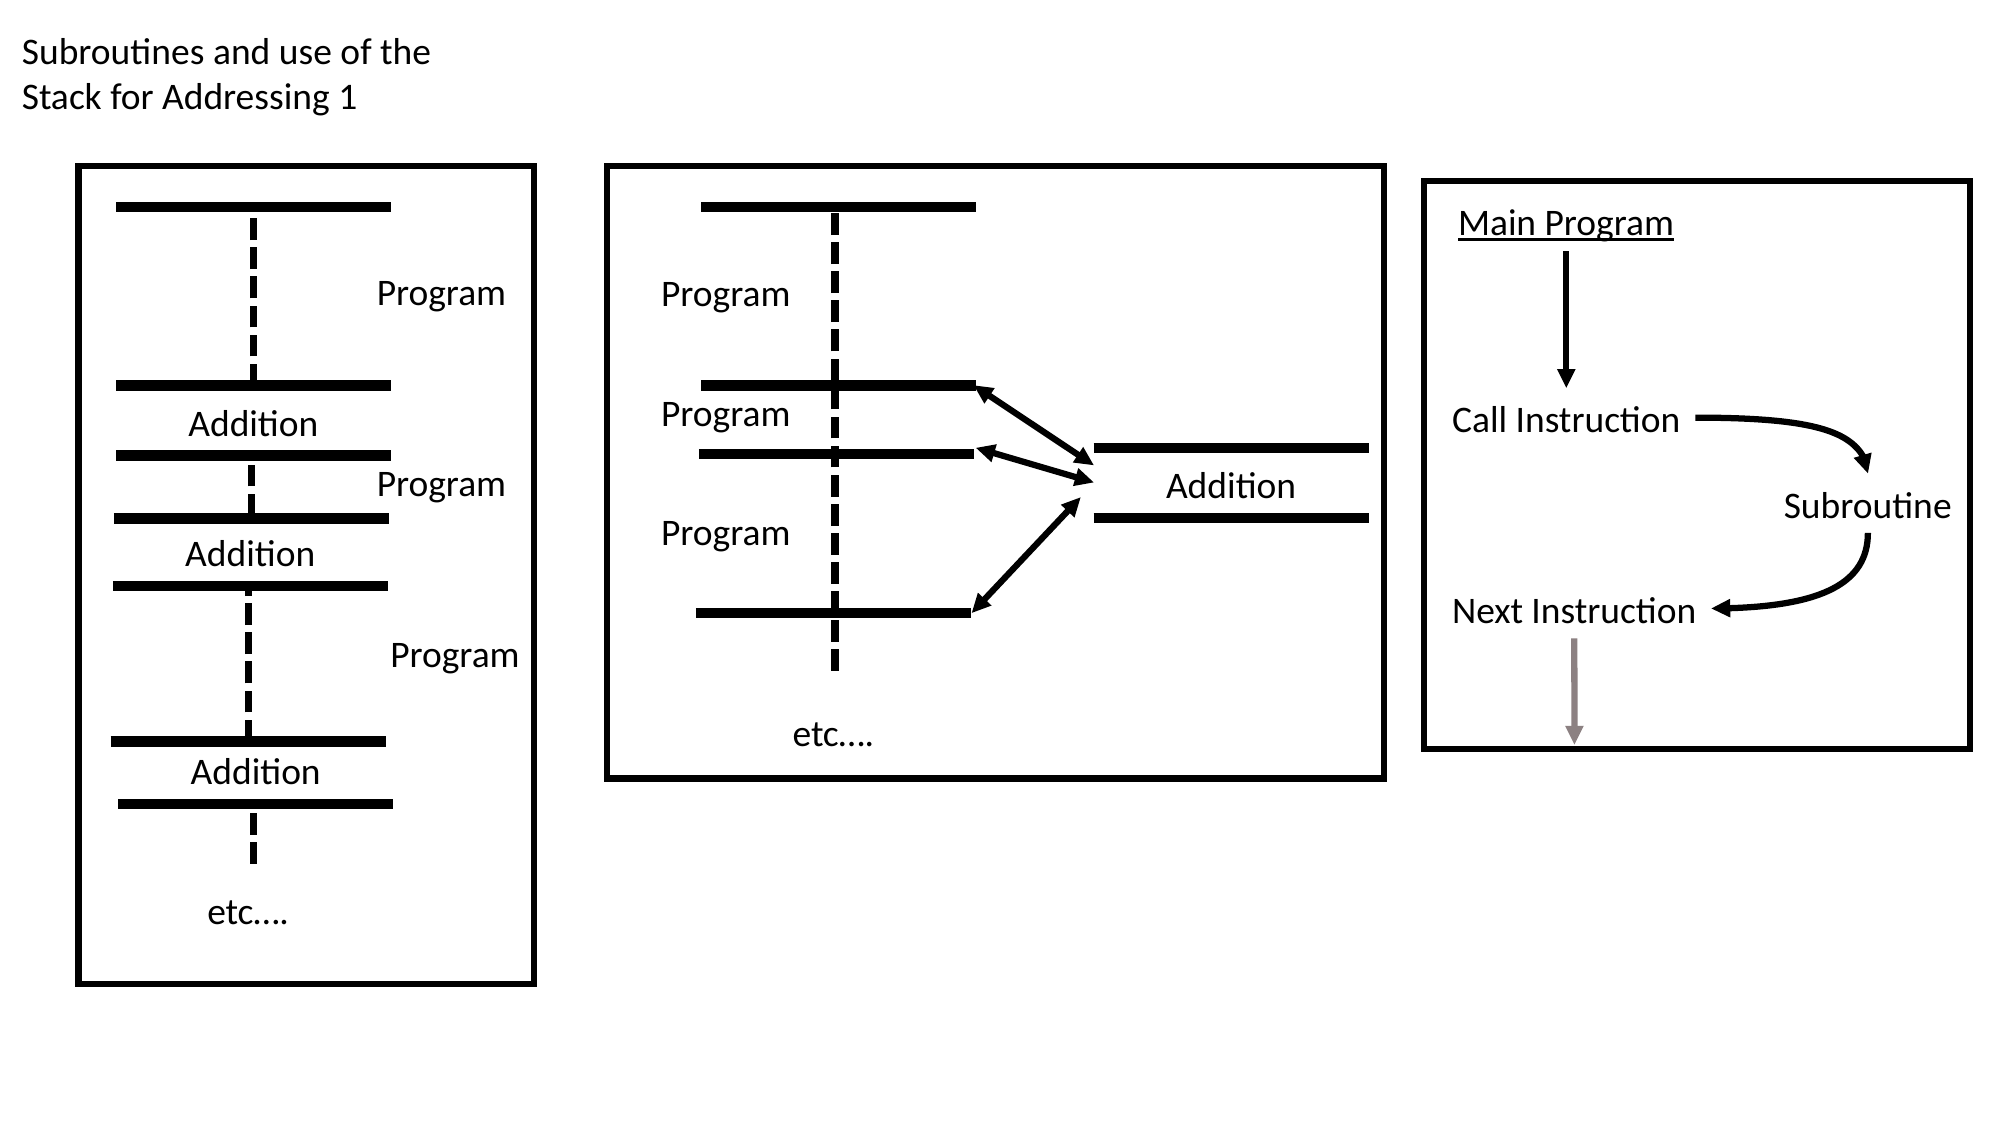

Subroutines and use of the
Stack for Addressing 1

Program
Program
Addition
Program
etc….

Main Program
Call Instruction
Subroutine
Program
Addition
Program
Addition
Next Instruction
Program
Addition
etc….